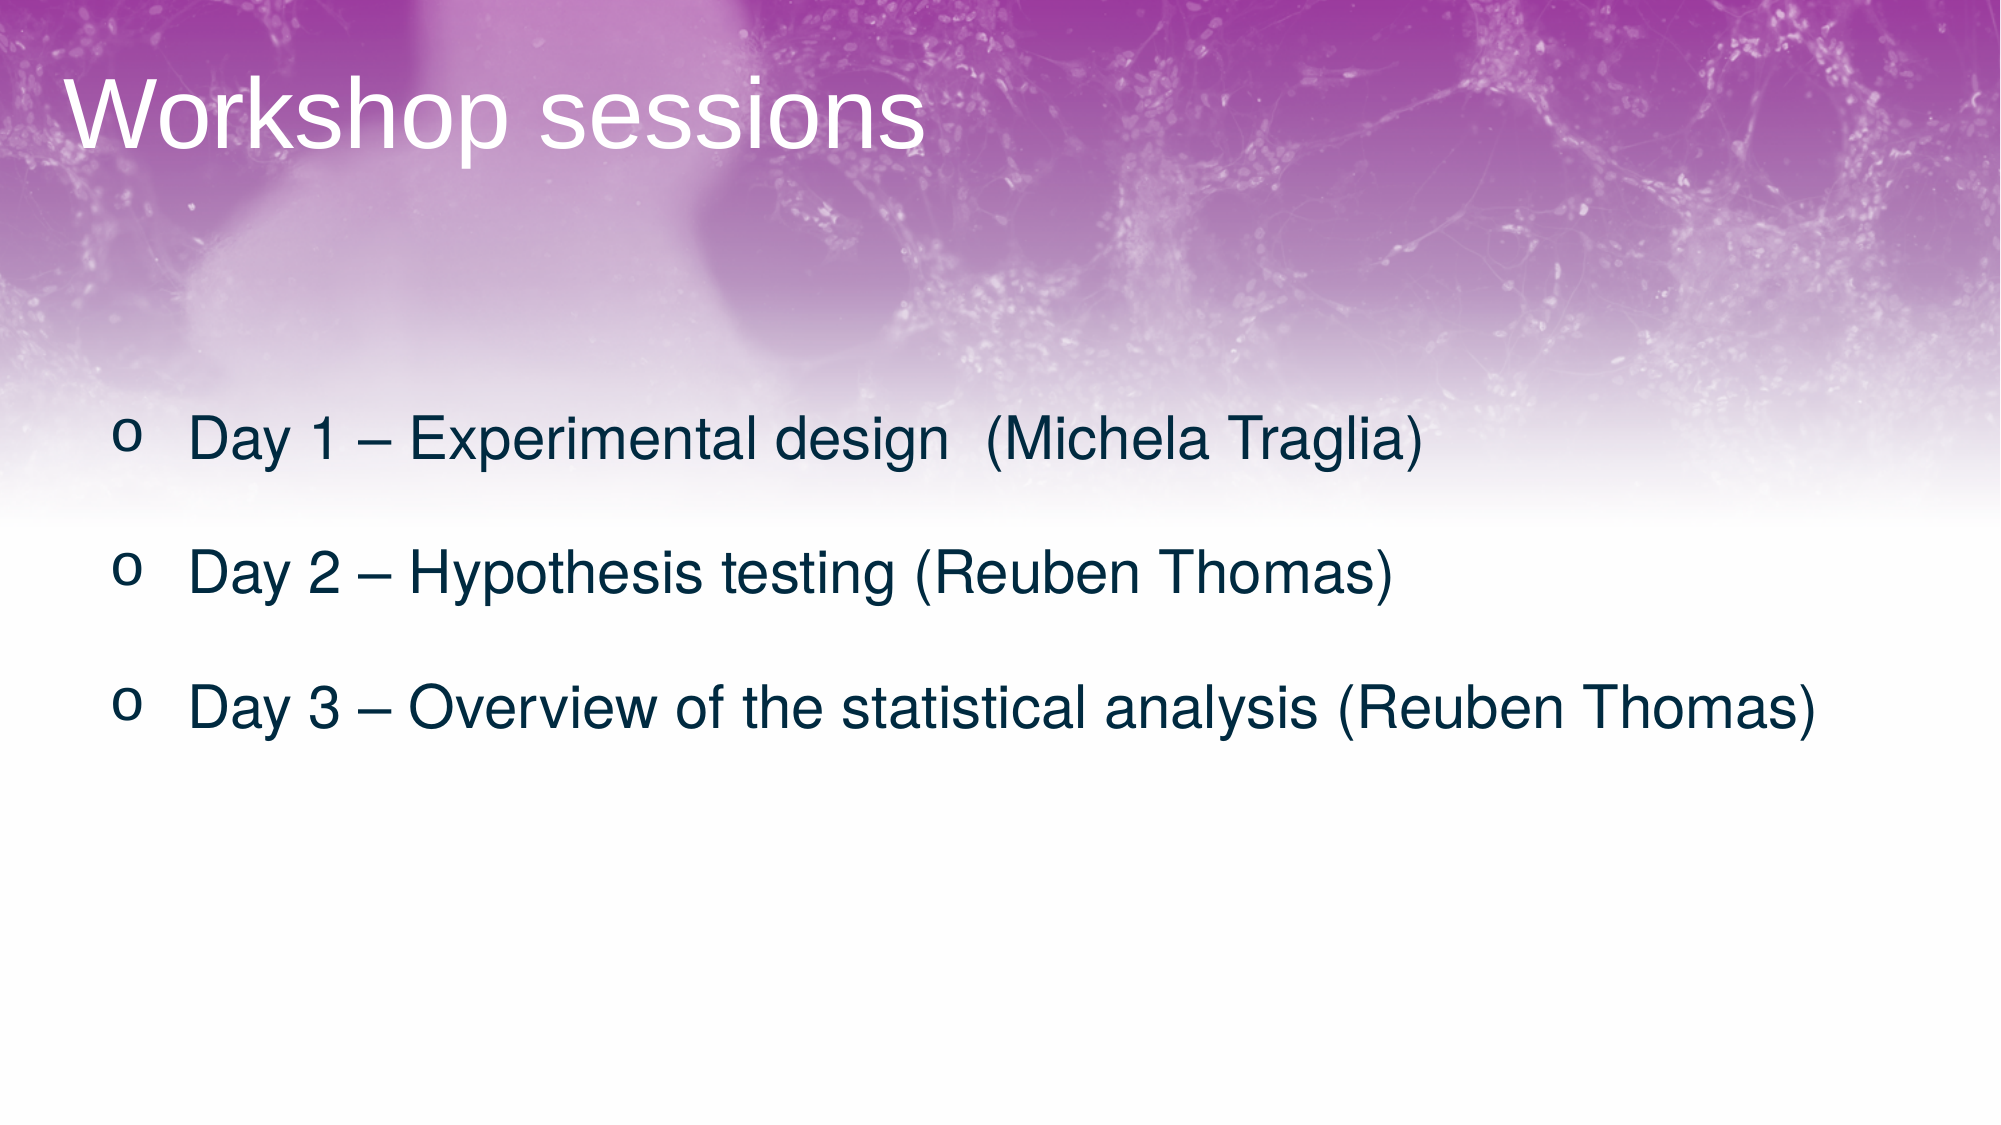

# Workshop sessions
Day 1 – Experimental design  (Michela Traglia)
Day 2 – Hypothesis testing (Reuben Thomas)
Day 3 – Overview of the statistical analysis (Reuben Thomas)